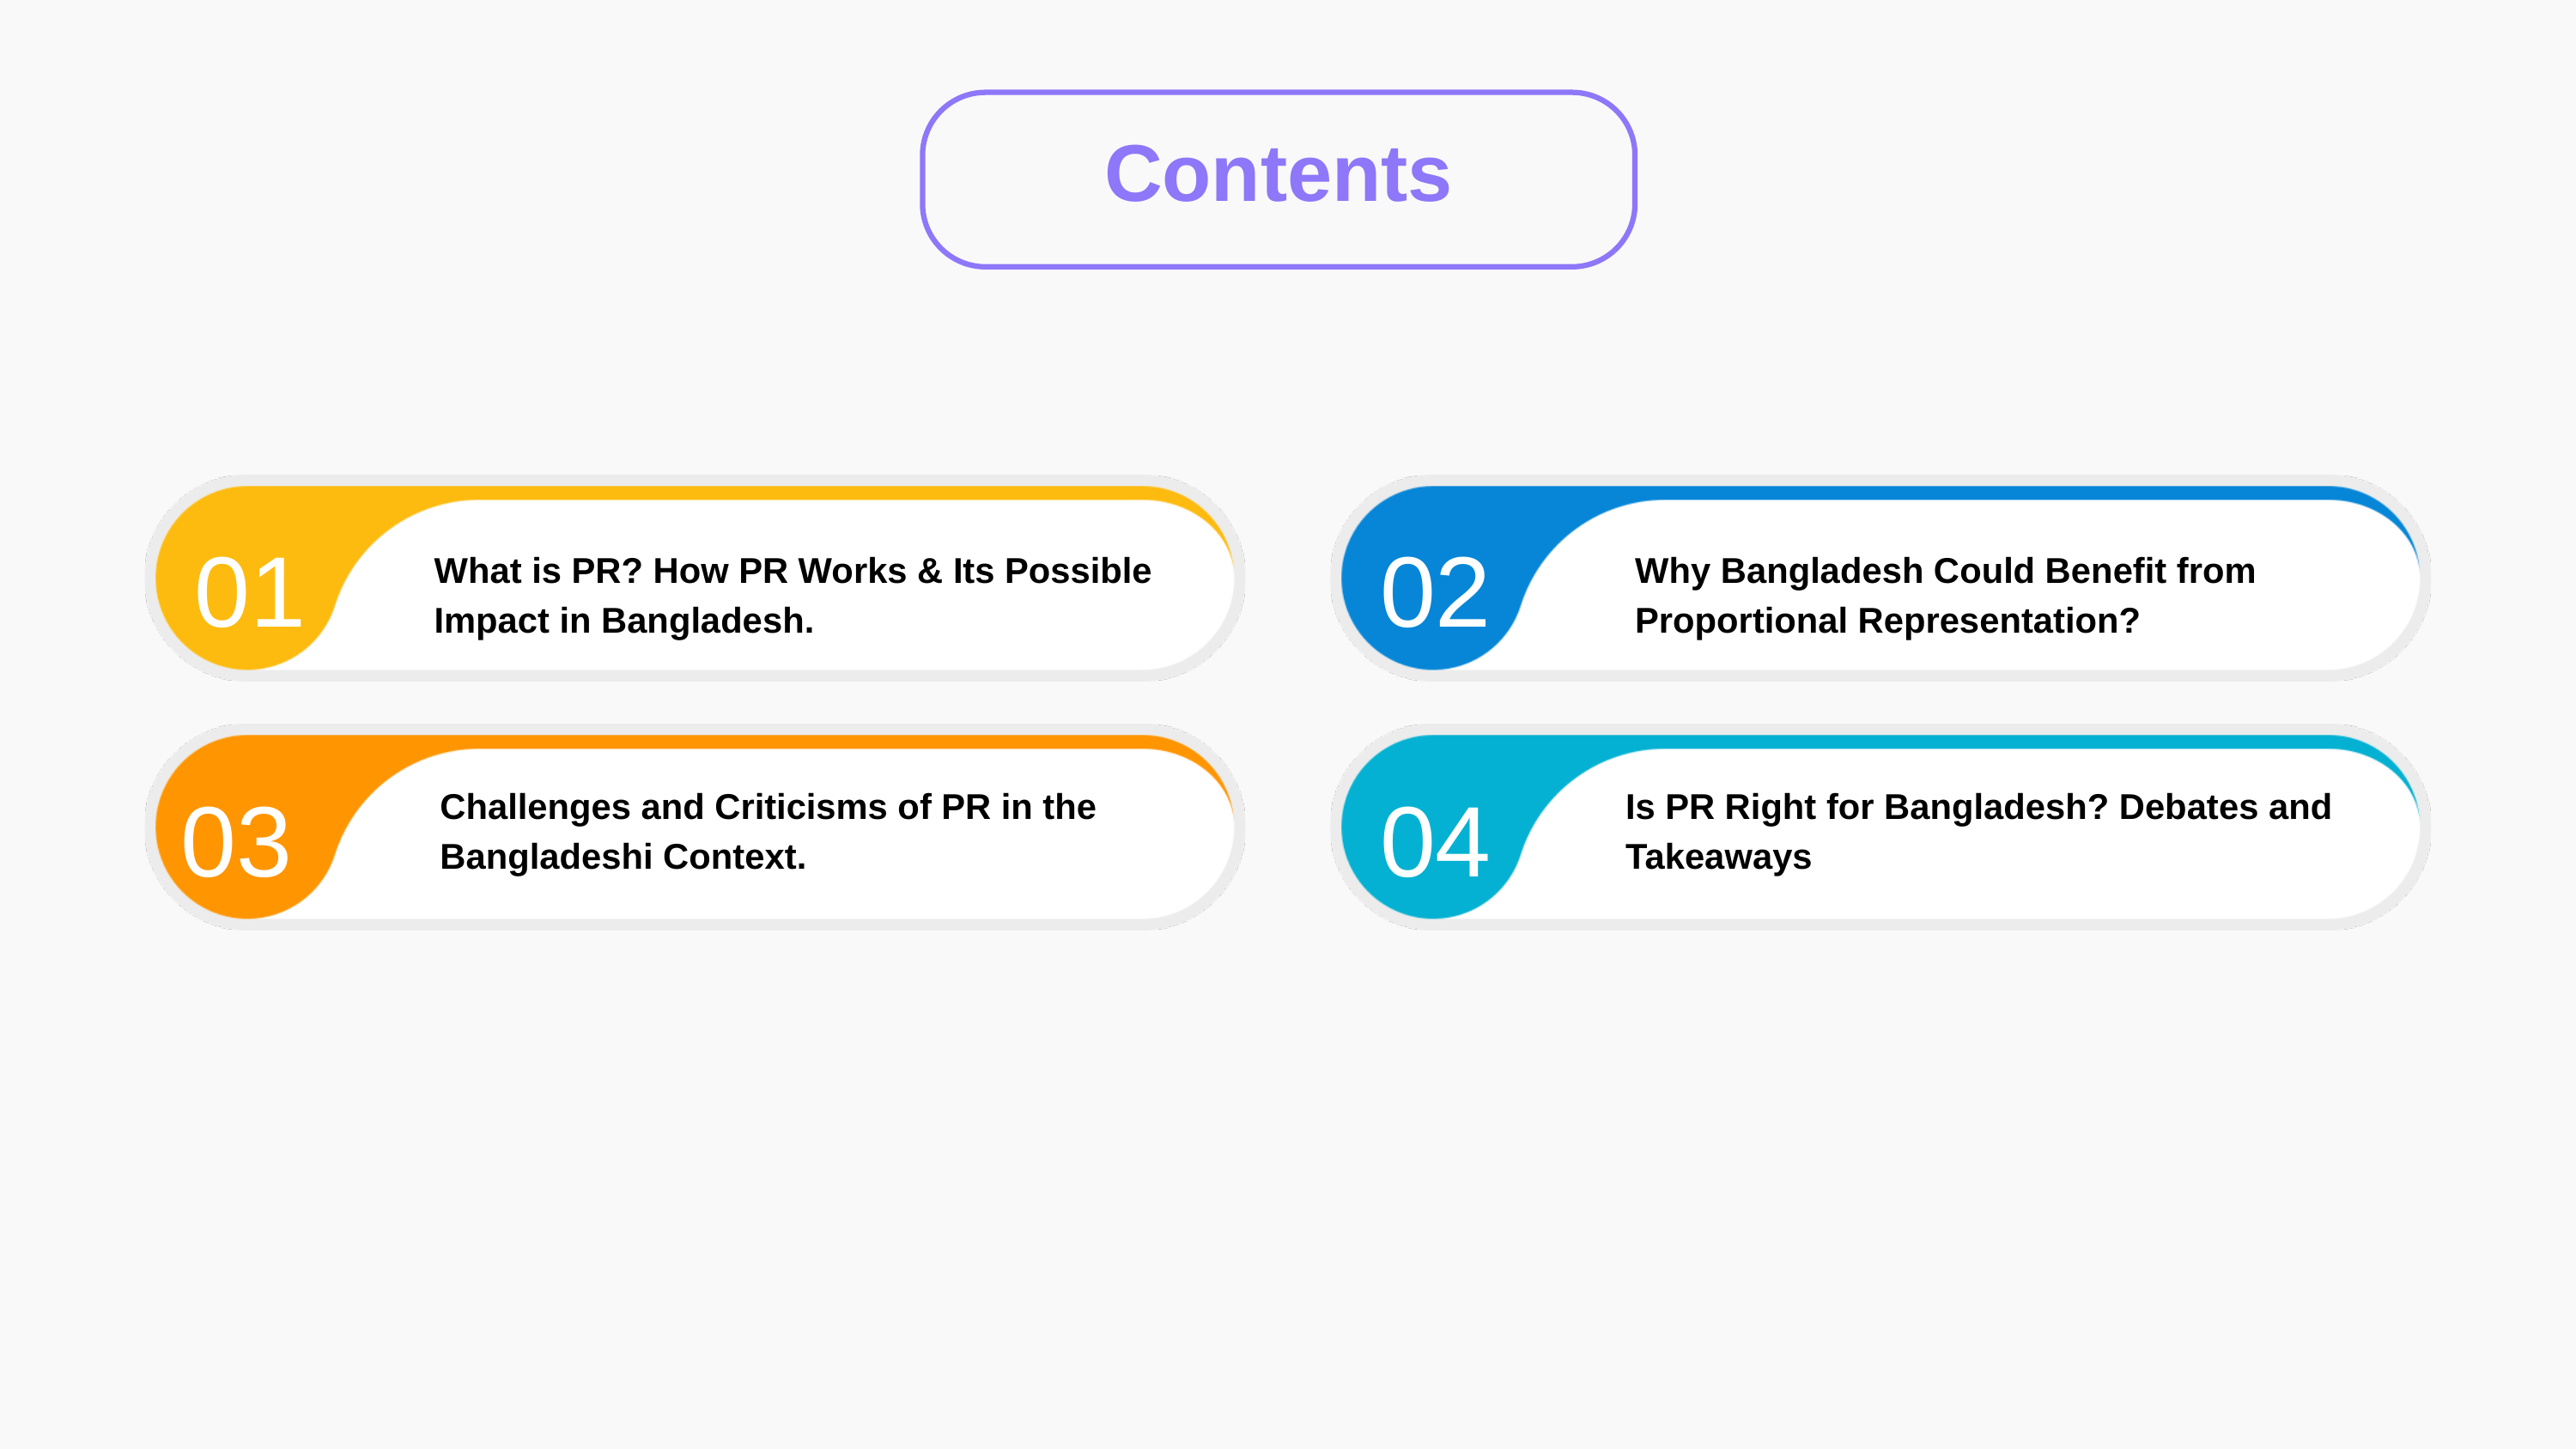

Contents

01
01
02
What is PR? How PR Works & Its Possible Impact in Bangladesh.
Why Bangladesh Could Benefit from Proportional Representation?

03
03
04
Challenges and Criticisms of PR in the Bangladeshi Context.
Is PR Right for Bangladesh? Debates and Takeaways